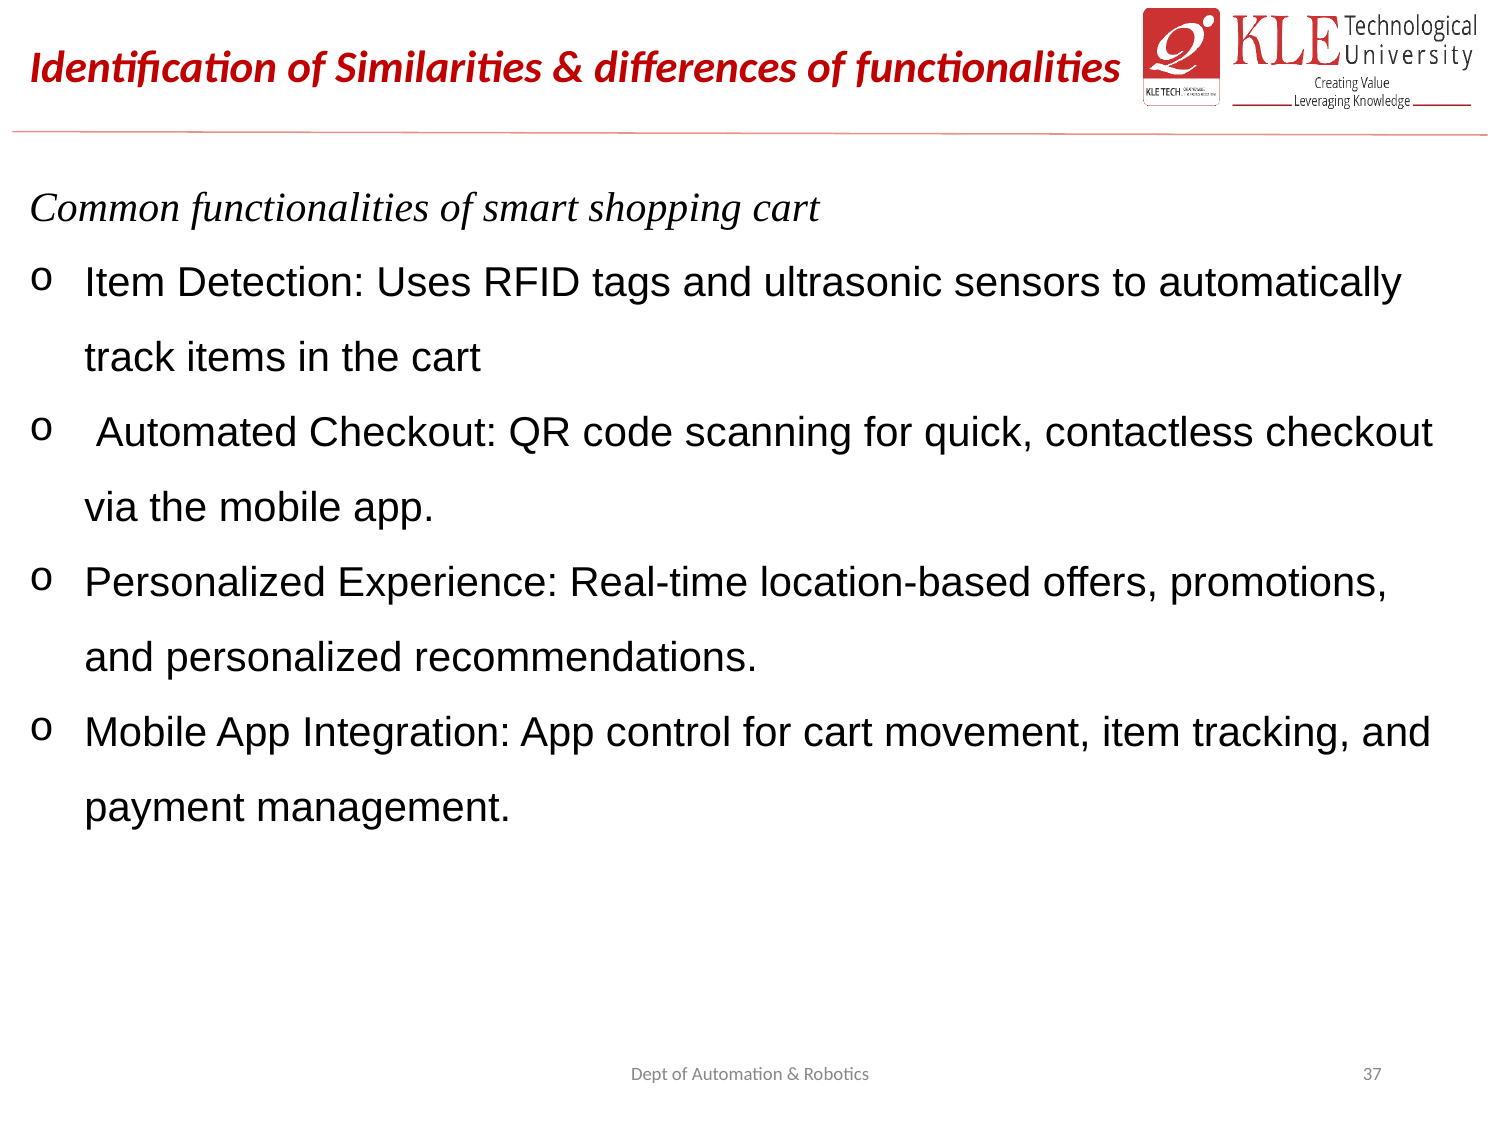

# Identification of Similarities & differences of functionalities
Common functionalities of smart shopping cart
Item Detection: Uses RFID tags and ultrasonic sensors to automatically track items in the cart​
 Automated Checkout: QR code scanning for quick, contactless checkout via the mobile app​.
Personalized Experience: Real-time location-based offers, promotions, and personalized recommendations.
Mobile App Integration: App control for cart movement, item tracking, and payment management.
Dept of Automation & Robotics
37